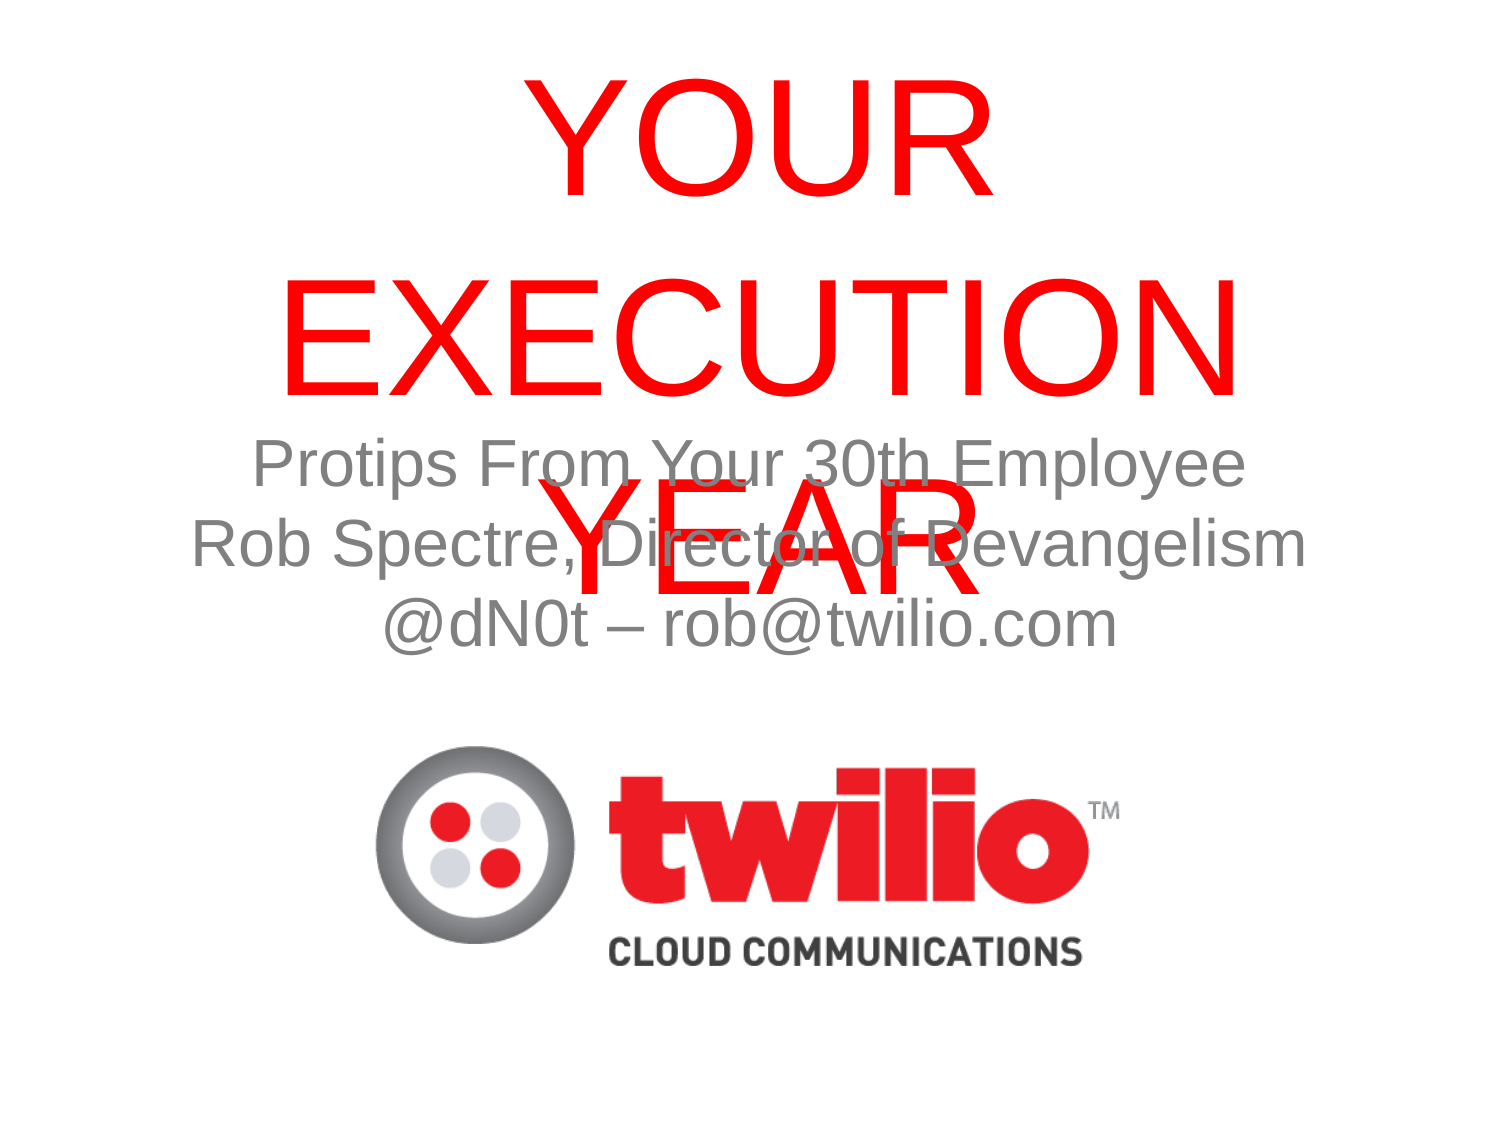

YOUR EXECUTION YEAR
Protips From Your 30th Employee
Rob Spectre, Director of Devangelism
@dN0t – rob@twilio.com